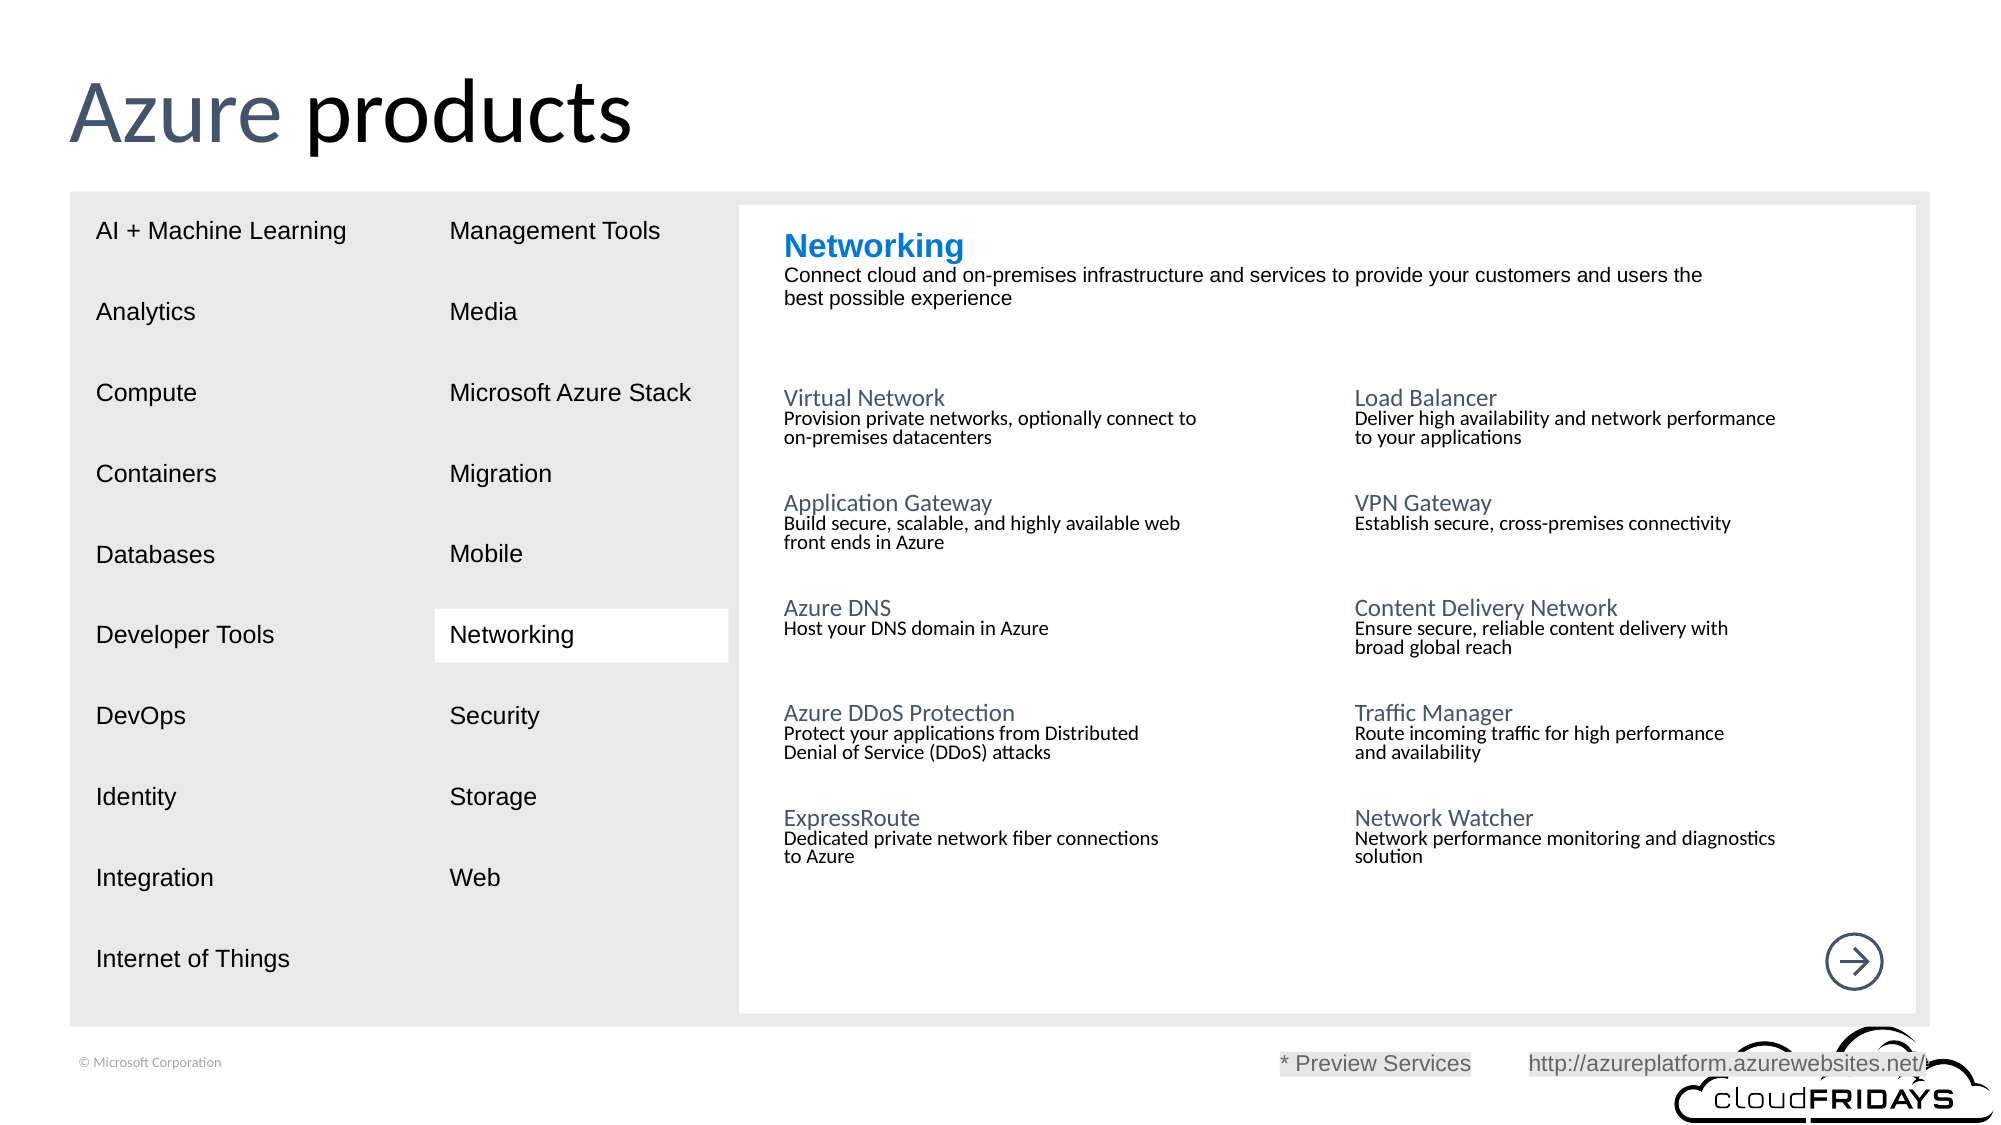

# Azure products

Management Tools
AI + Machine Learning
Networking
Connect cloud and on-premises infrastructure and services to provide your customers and users the
best possible experience
Media
Analytics
Microsoft Azure Stack
Compute
| Virtual Network Provision private networks, optionally connect to on-premises datacenters | Load Balancer Deliver high availability and network performance to your applications |
| --- | --- |
| Application Gateway Build secure, scalable, and highly available web front ends in Azure | VPN Gateway Establish secure, cross-premises connectivity |
| Azure DNS Host your DNS domain in Azure | Content Delivery Network Ensure secure, reliable content delivery with broad global reach |
| Azure DDoS Protection Protect your applications from Distributed Denial of Service (DDoS) attacks | Traffic Manager Route incoming traffic for high performance and availability |
| ExpressRoute Dedicated private network fiber connections to Azure | Network Watcher Network performance monitoring and diagnostics solution |
Migration
Containers
Mobile
Databases
Networking
Developer Tools
Security
DevOps
Storage
Identity
Integration
Web

Internet of Things
* Preview Services
http://azureplatform.azurewebsites.net/